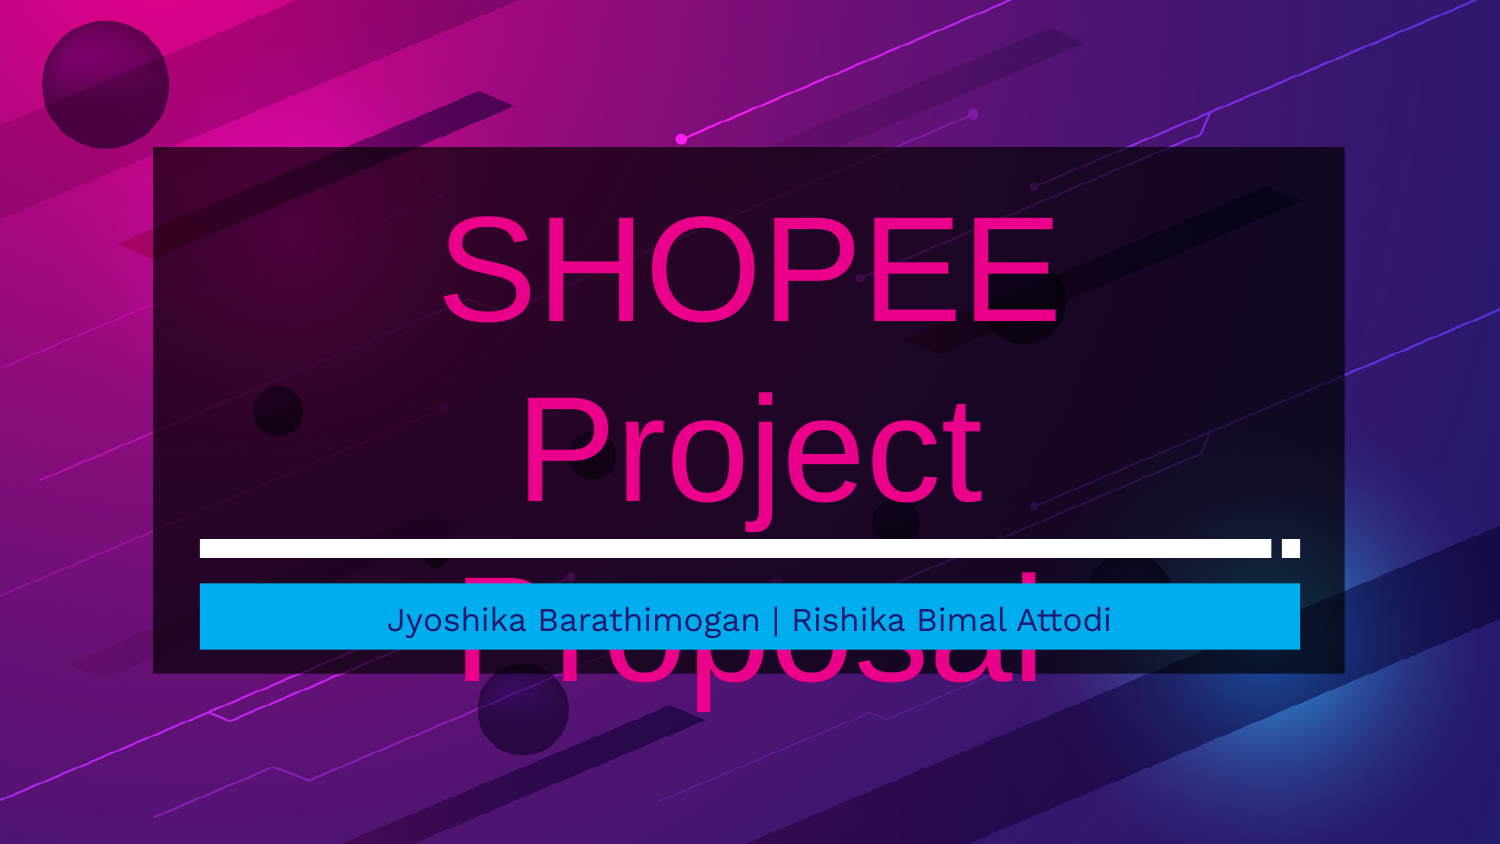

# SHOPEE Project Proposal

Jyoshika Barathimogan | Rishika Bimal Attodi